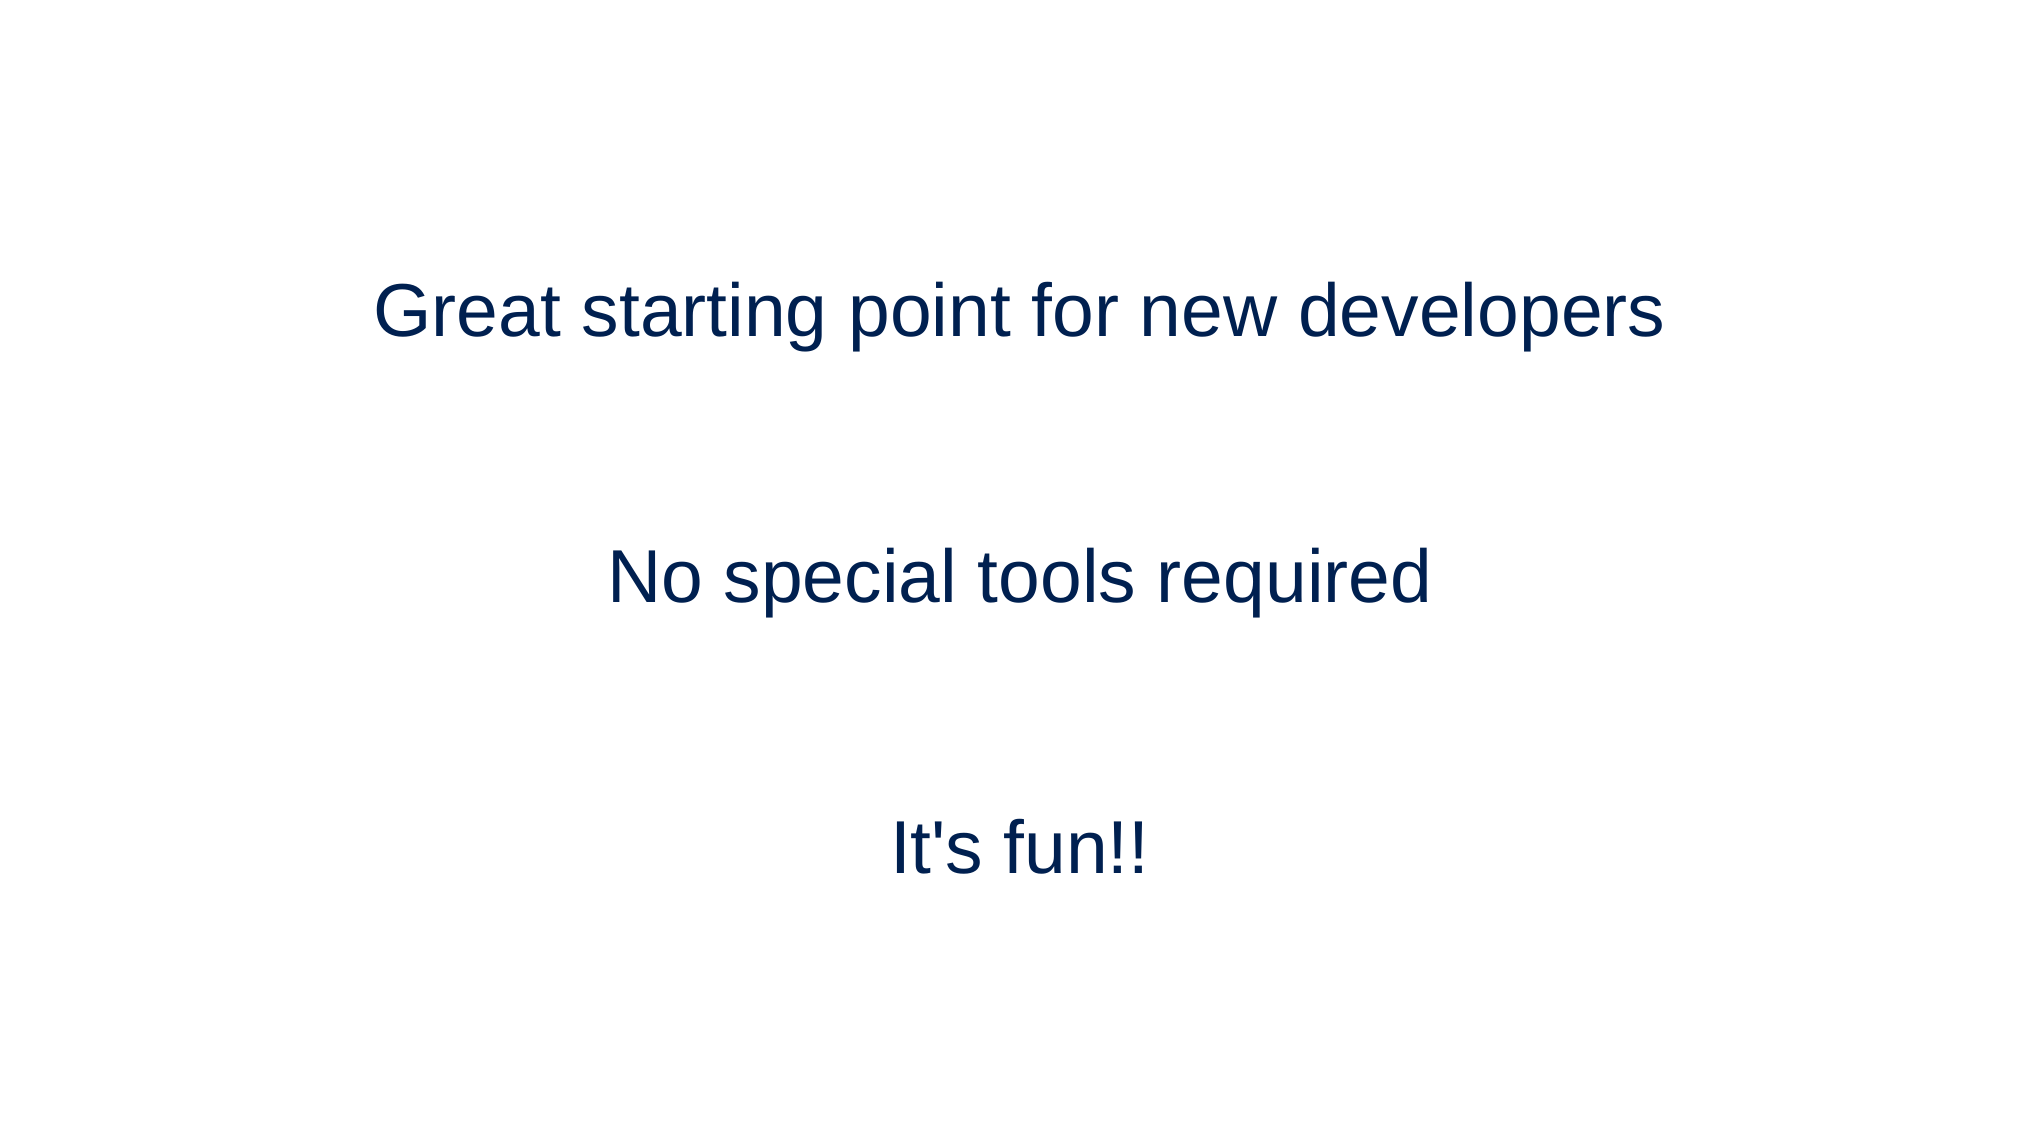

Great starting point for new developers
No special tools required
It's fun!!